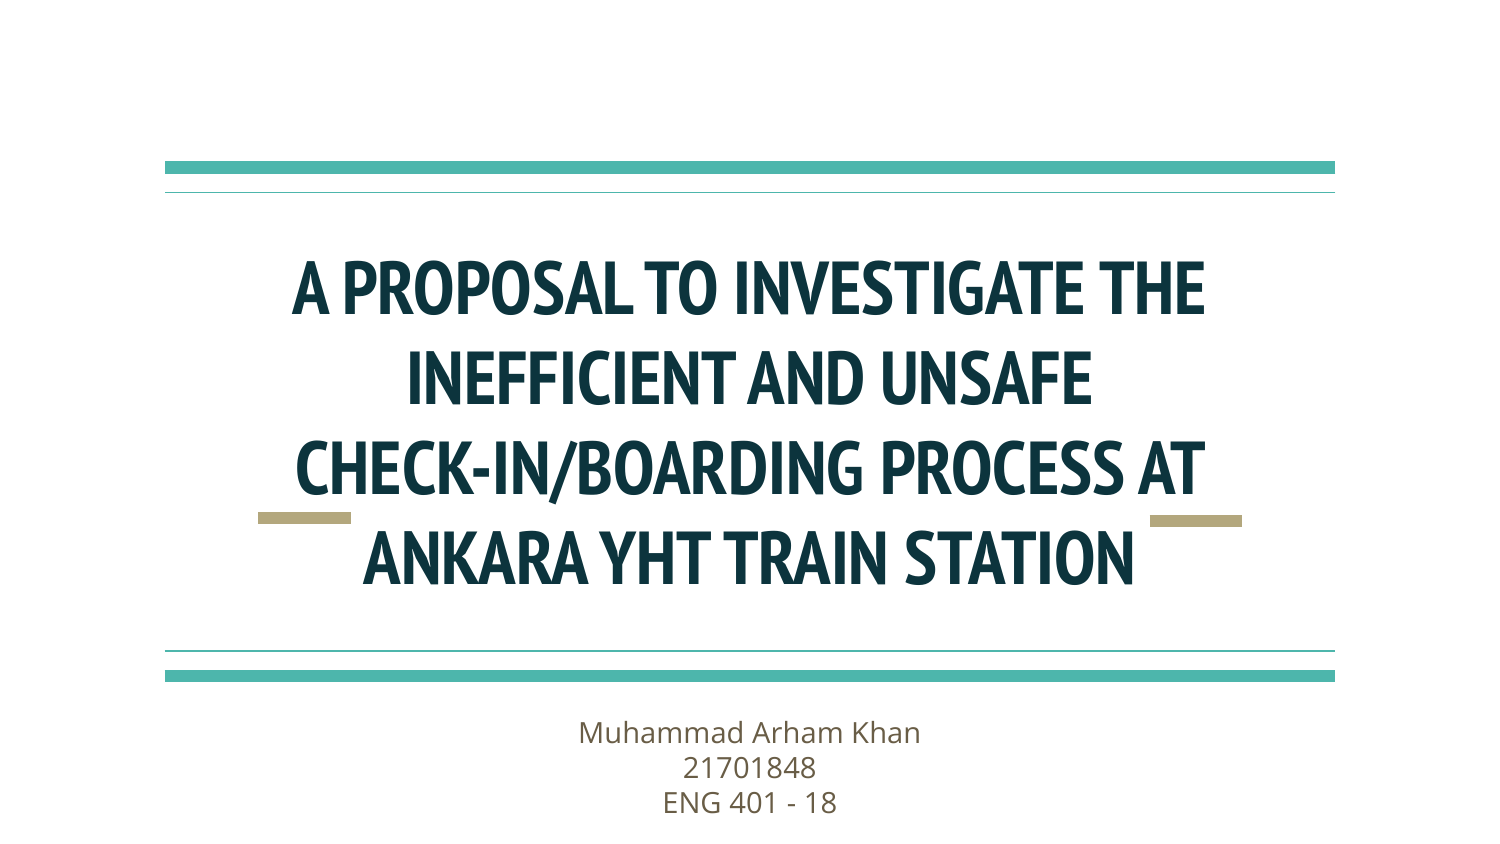

# A PROPOSAL TO INVESTIGATE THE INEFFICIENT AND UNSAFE CHECK-IN/BOARDING PROCESS AT ANKARA YHT TRAIN STATION
Muhammad Arham Khan
21701848
ENG 401 - 18